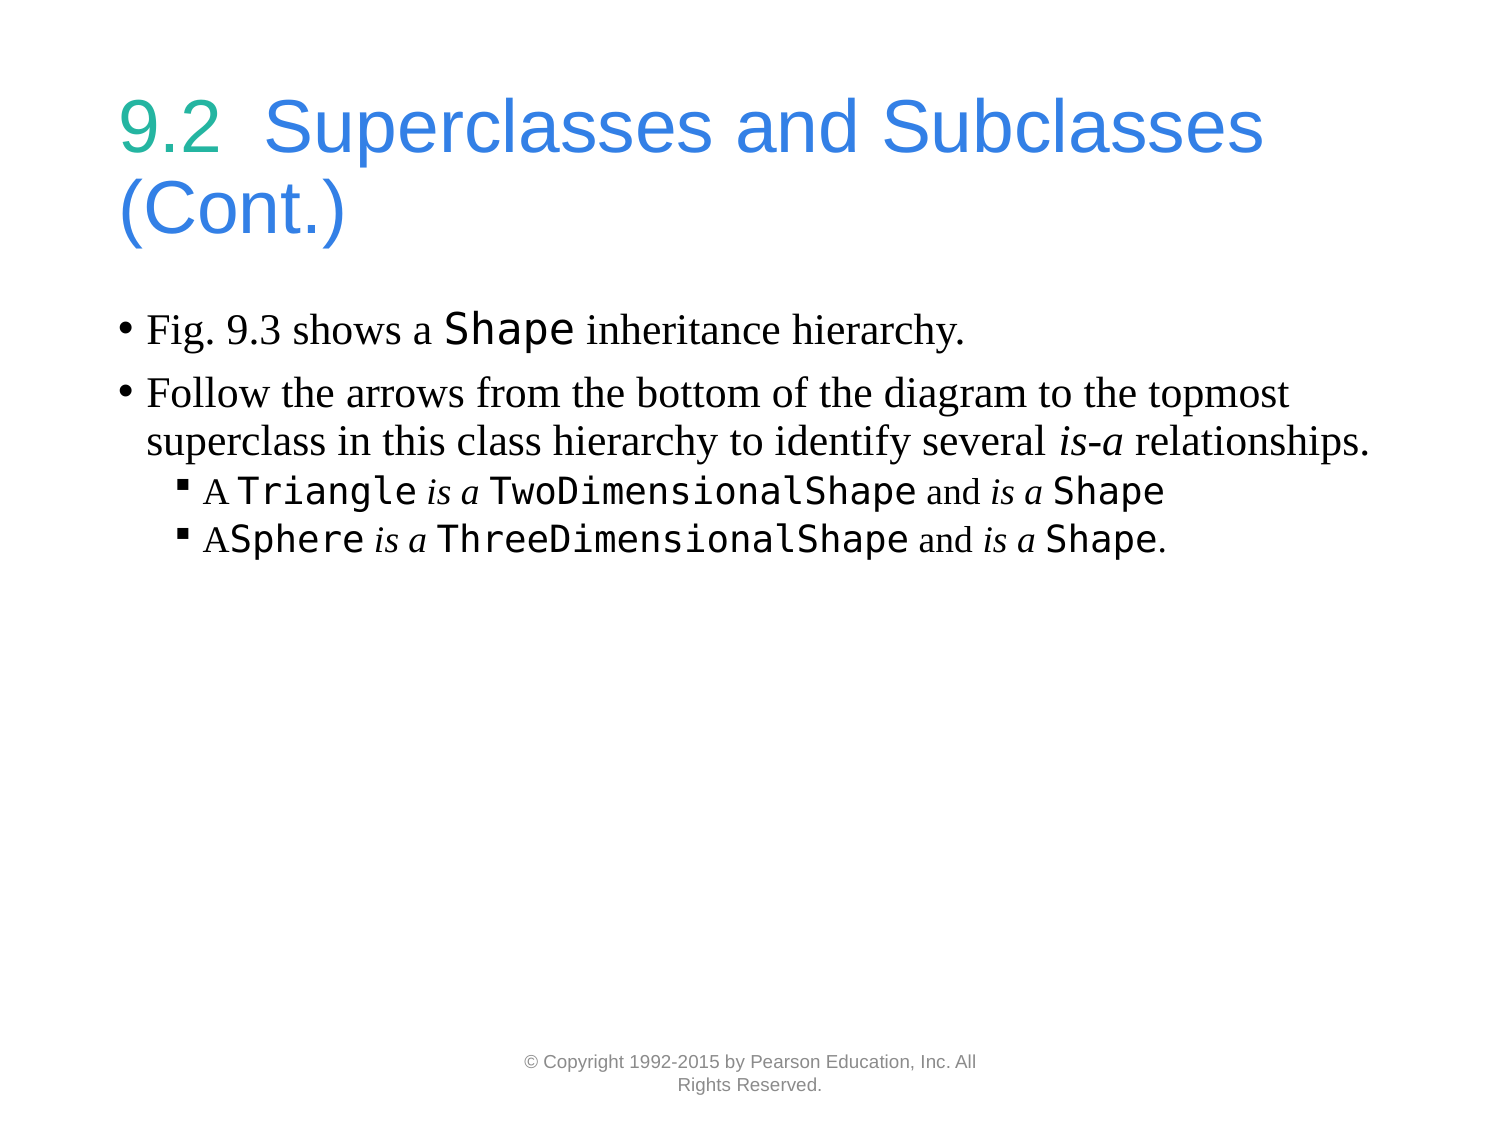

# 9.2  Superclasses and Subclasses (Cont.)
Fig. 9.3 shows a Shape inheritance hierarchy.
Follow the arrows from the bottom of the diagram to the topmost superclass in this class hierarchy to identify several is-a relationships.
A Triangle is a TwoDimensionalShape and is a Shape
ASphere is a ThreeDimensionalShape and is a Shape.
© Copyright 1992-2015 by Pearson Education, Inc. All Rights Reserved.